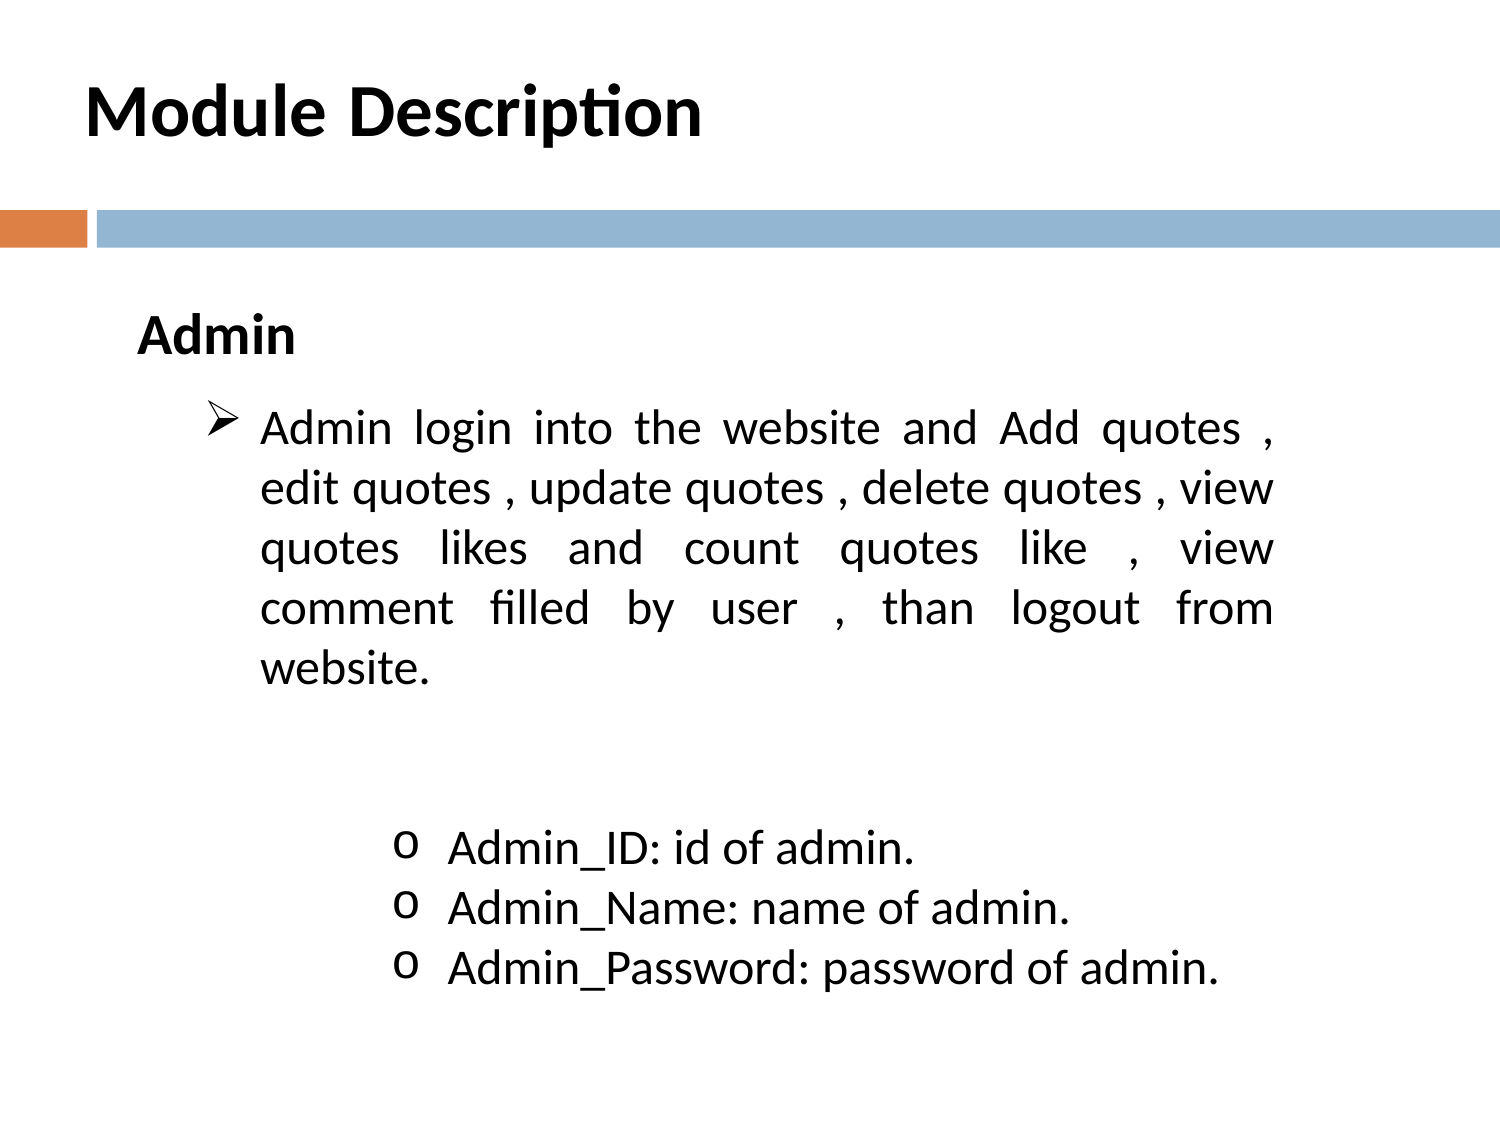

# Module Description

    Admin

Admin login into the website and Add quotes , edit quotes , update quotes , delete quotes , view quotes likes and count quotes like , view comment filled by user , than logout from website.

Admin_ID: id of admin.
Admin_Name: name of admin.
Admin_Password: password of admin.

6